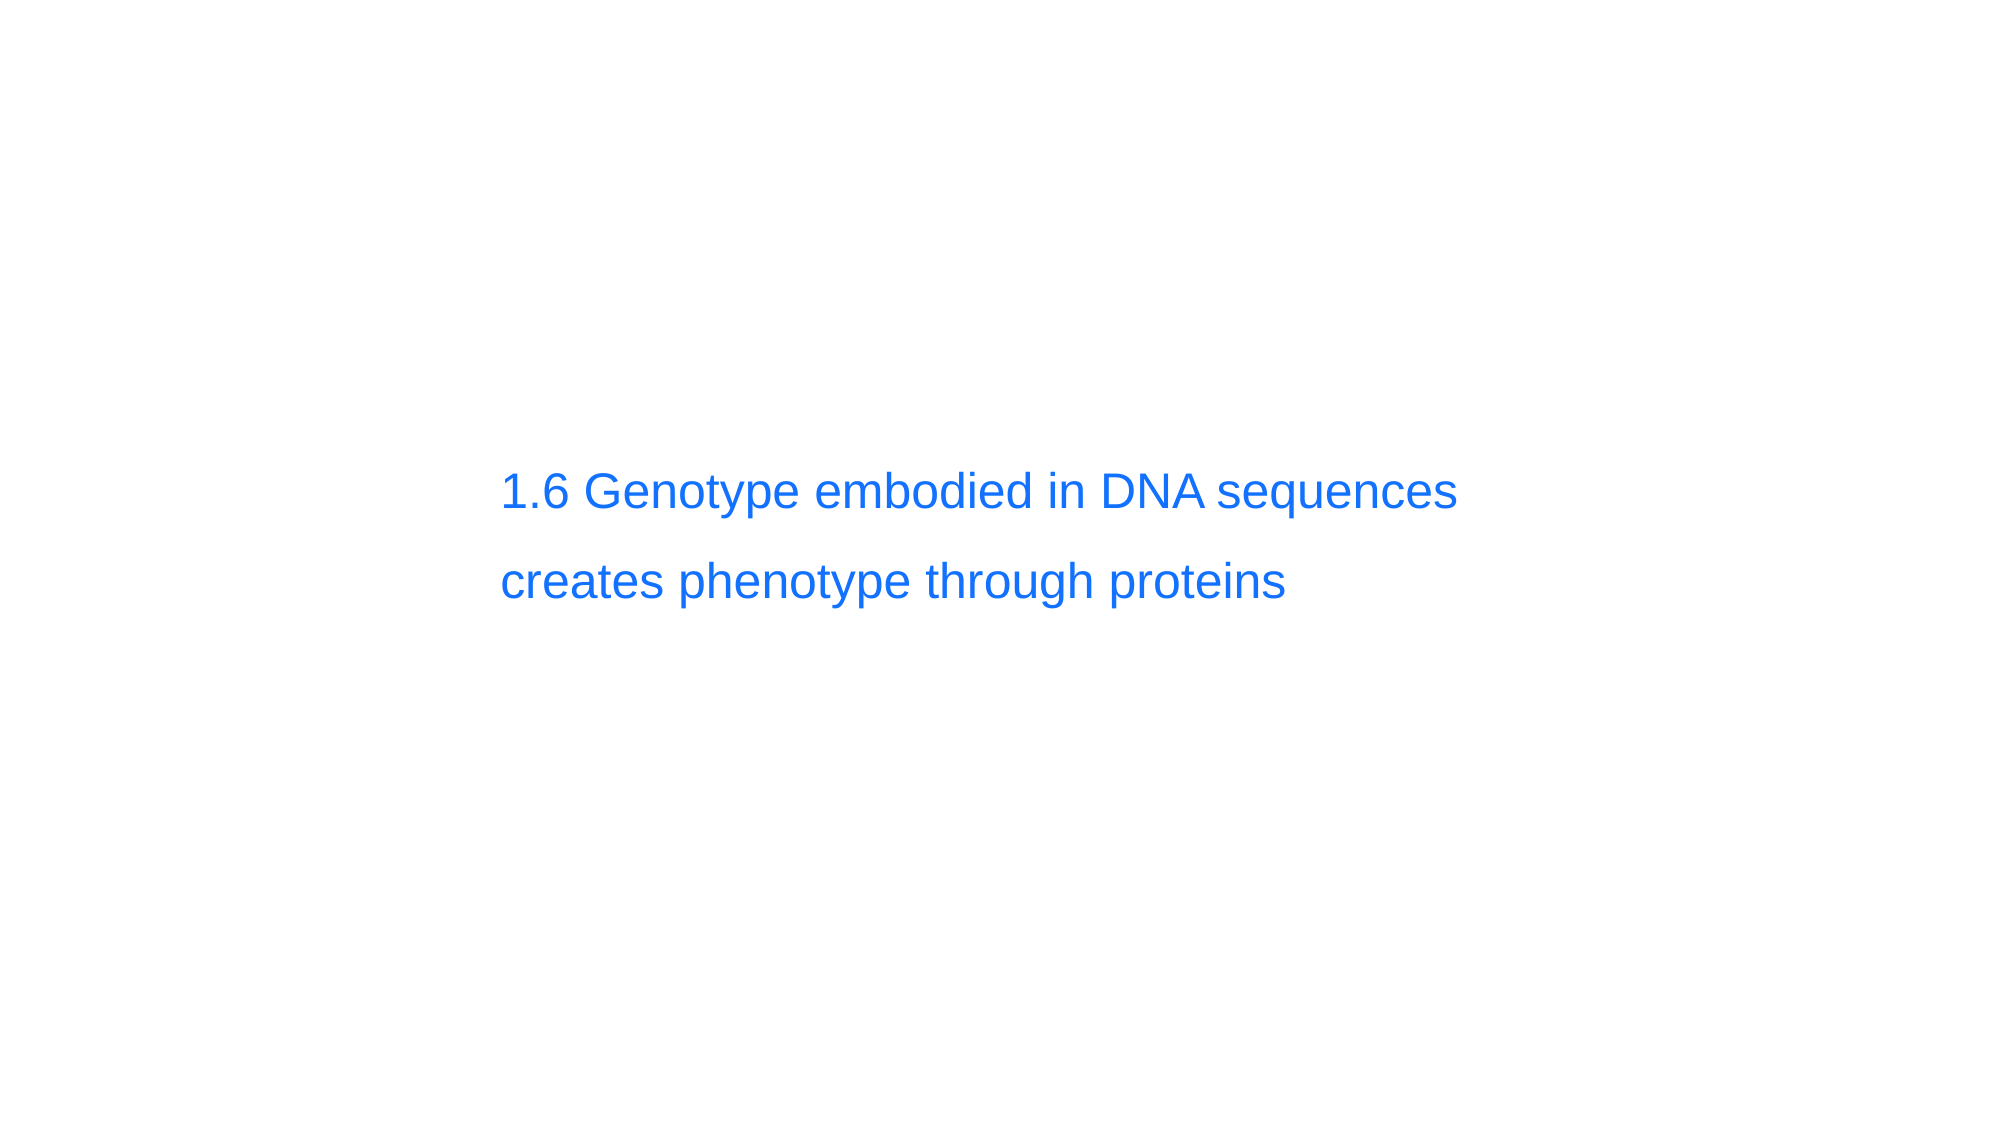

1.6 Genotype embodied in DNA sequences creates phenotype through proteins